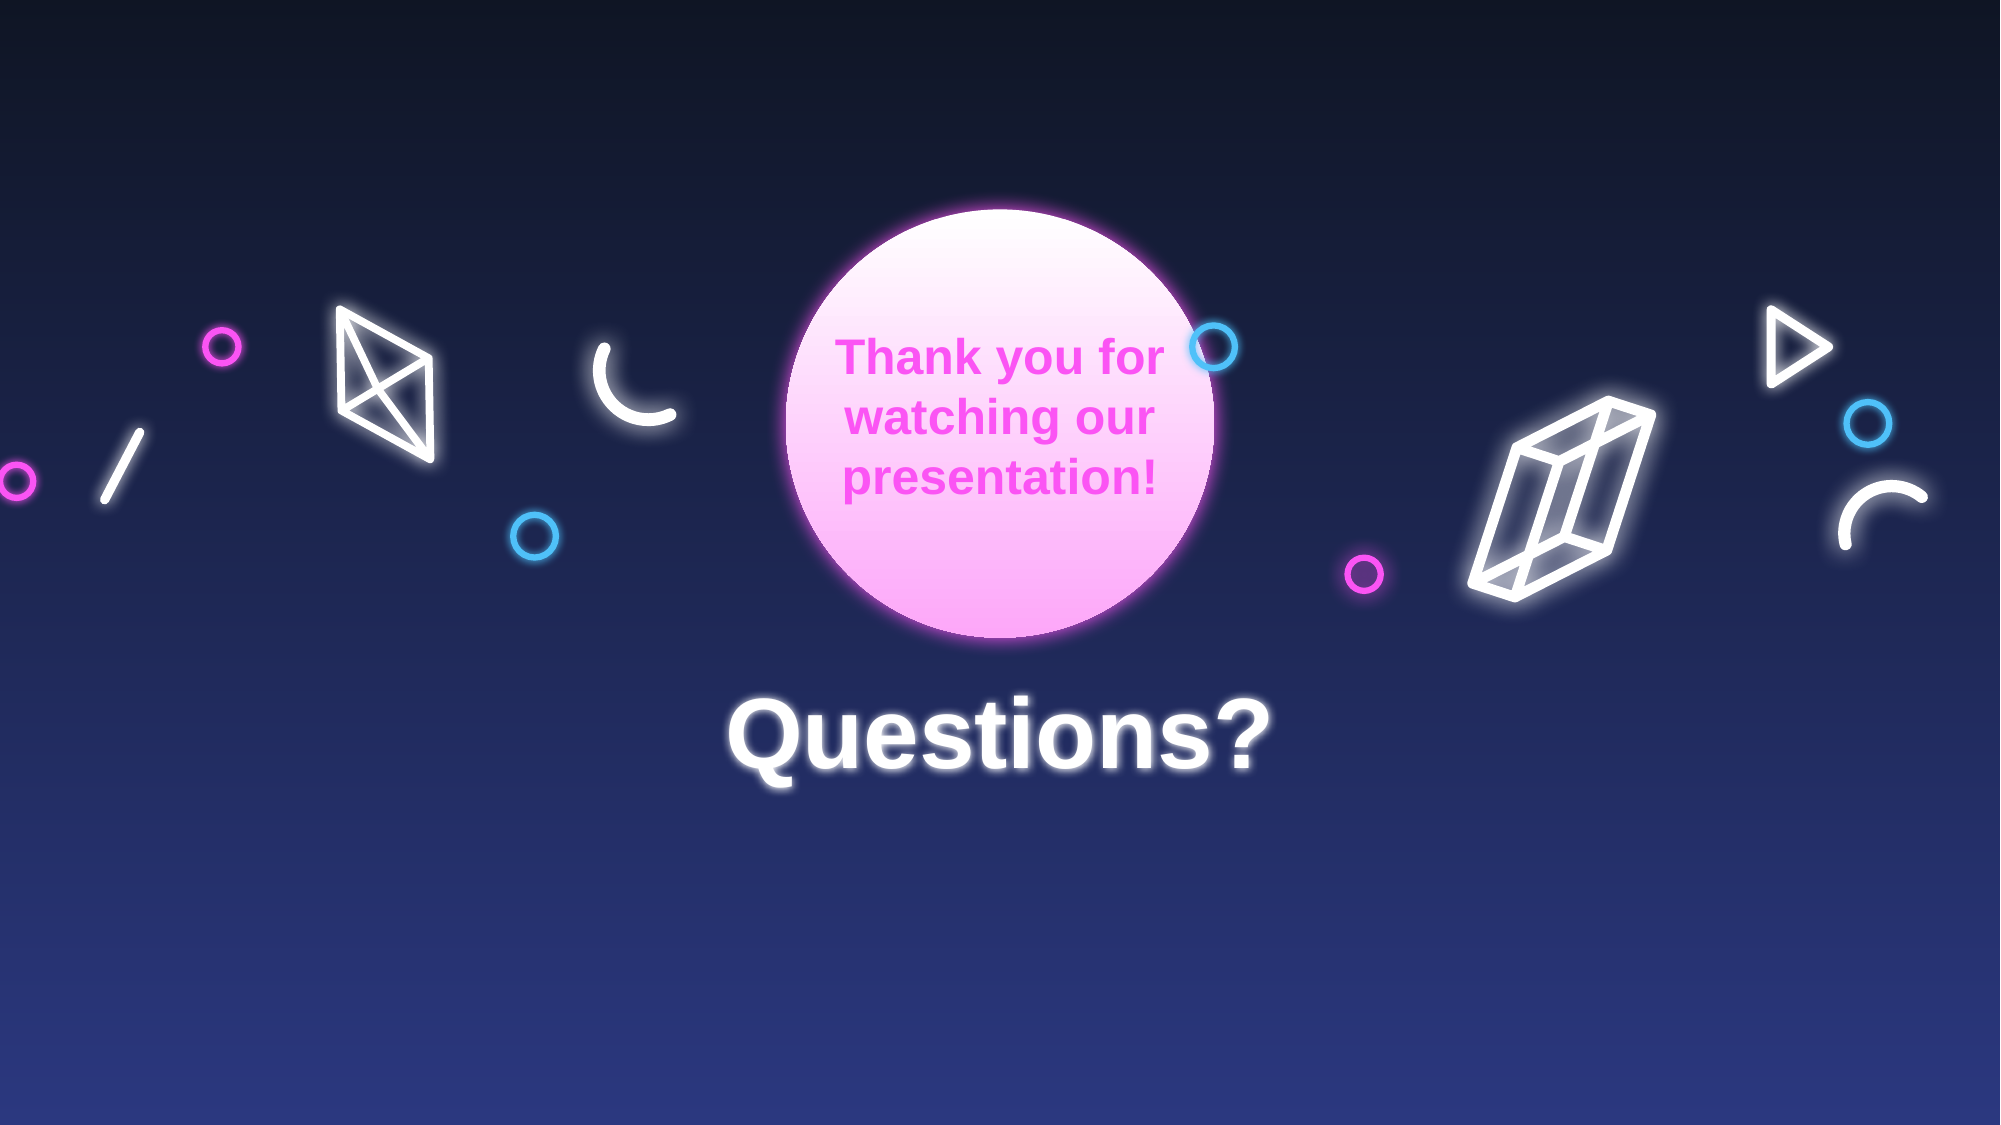

Thank you for watching our presentation!

# Questions?